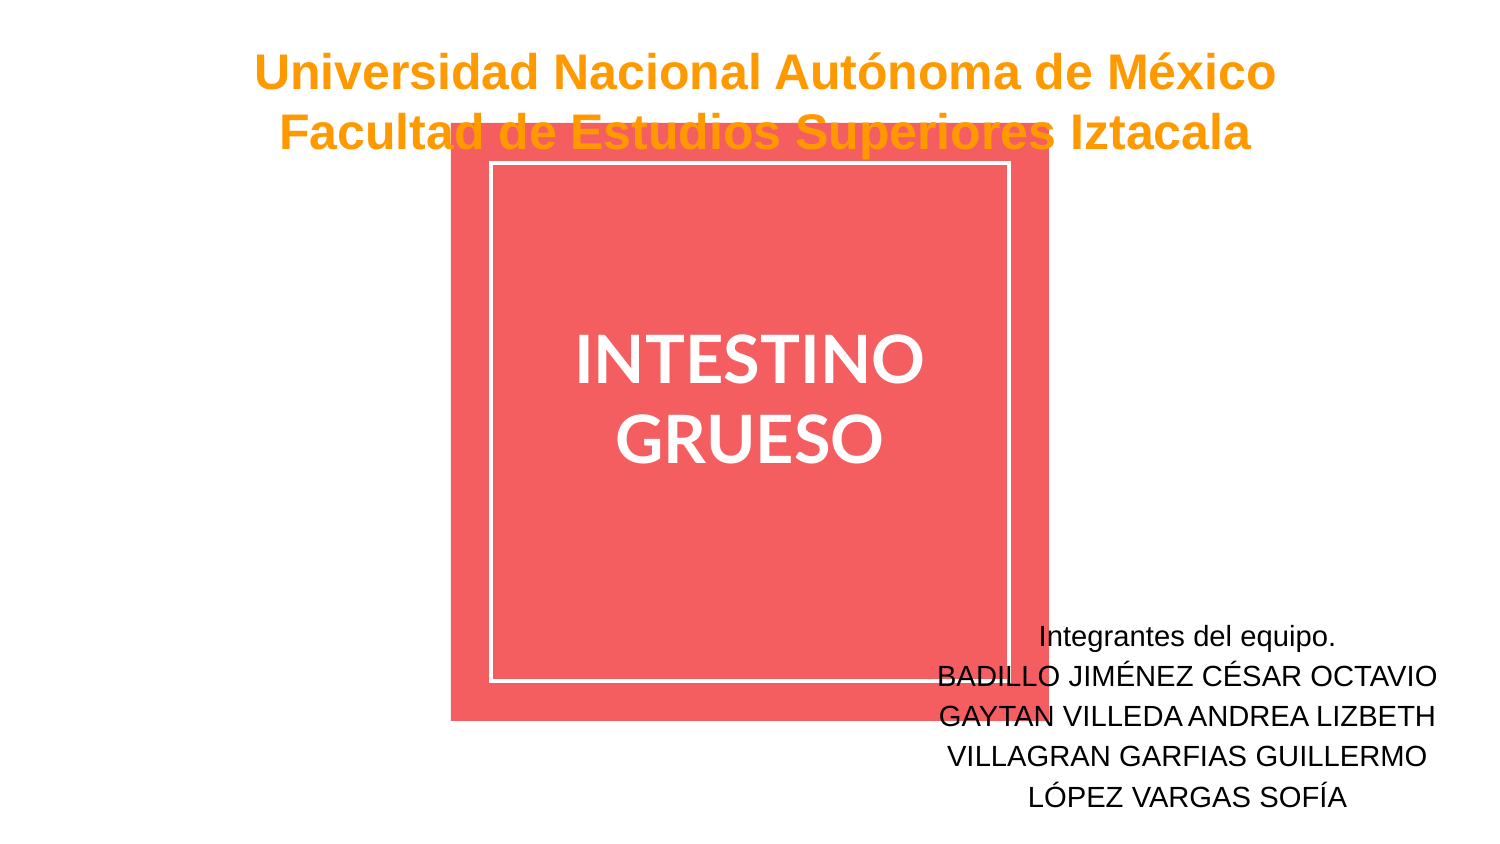

Universidad Nacional Autónoma de México
Facultad de Estudios Superiores Iztacala
# INTESTINO GRUESO
Integrantes del equipo.
BADILLO JIMÉNEZ CÉSAR OCTAVIO
GAYTAN VILLEDA ANDREA LIZBETH
VILLAGRAN GARFIAS GUILLERMO
LÓPEZ VARGAS SOFÍA